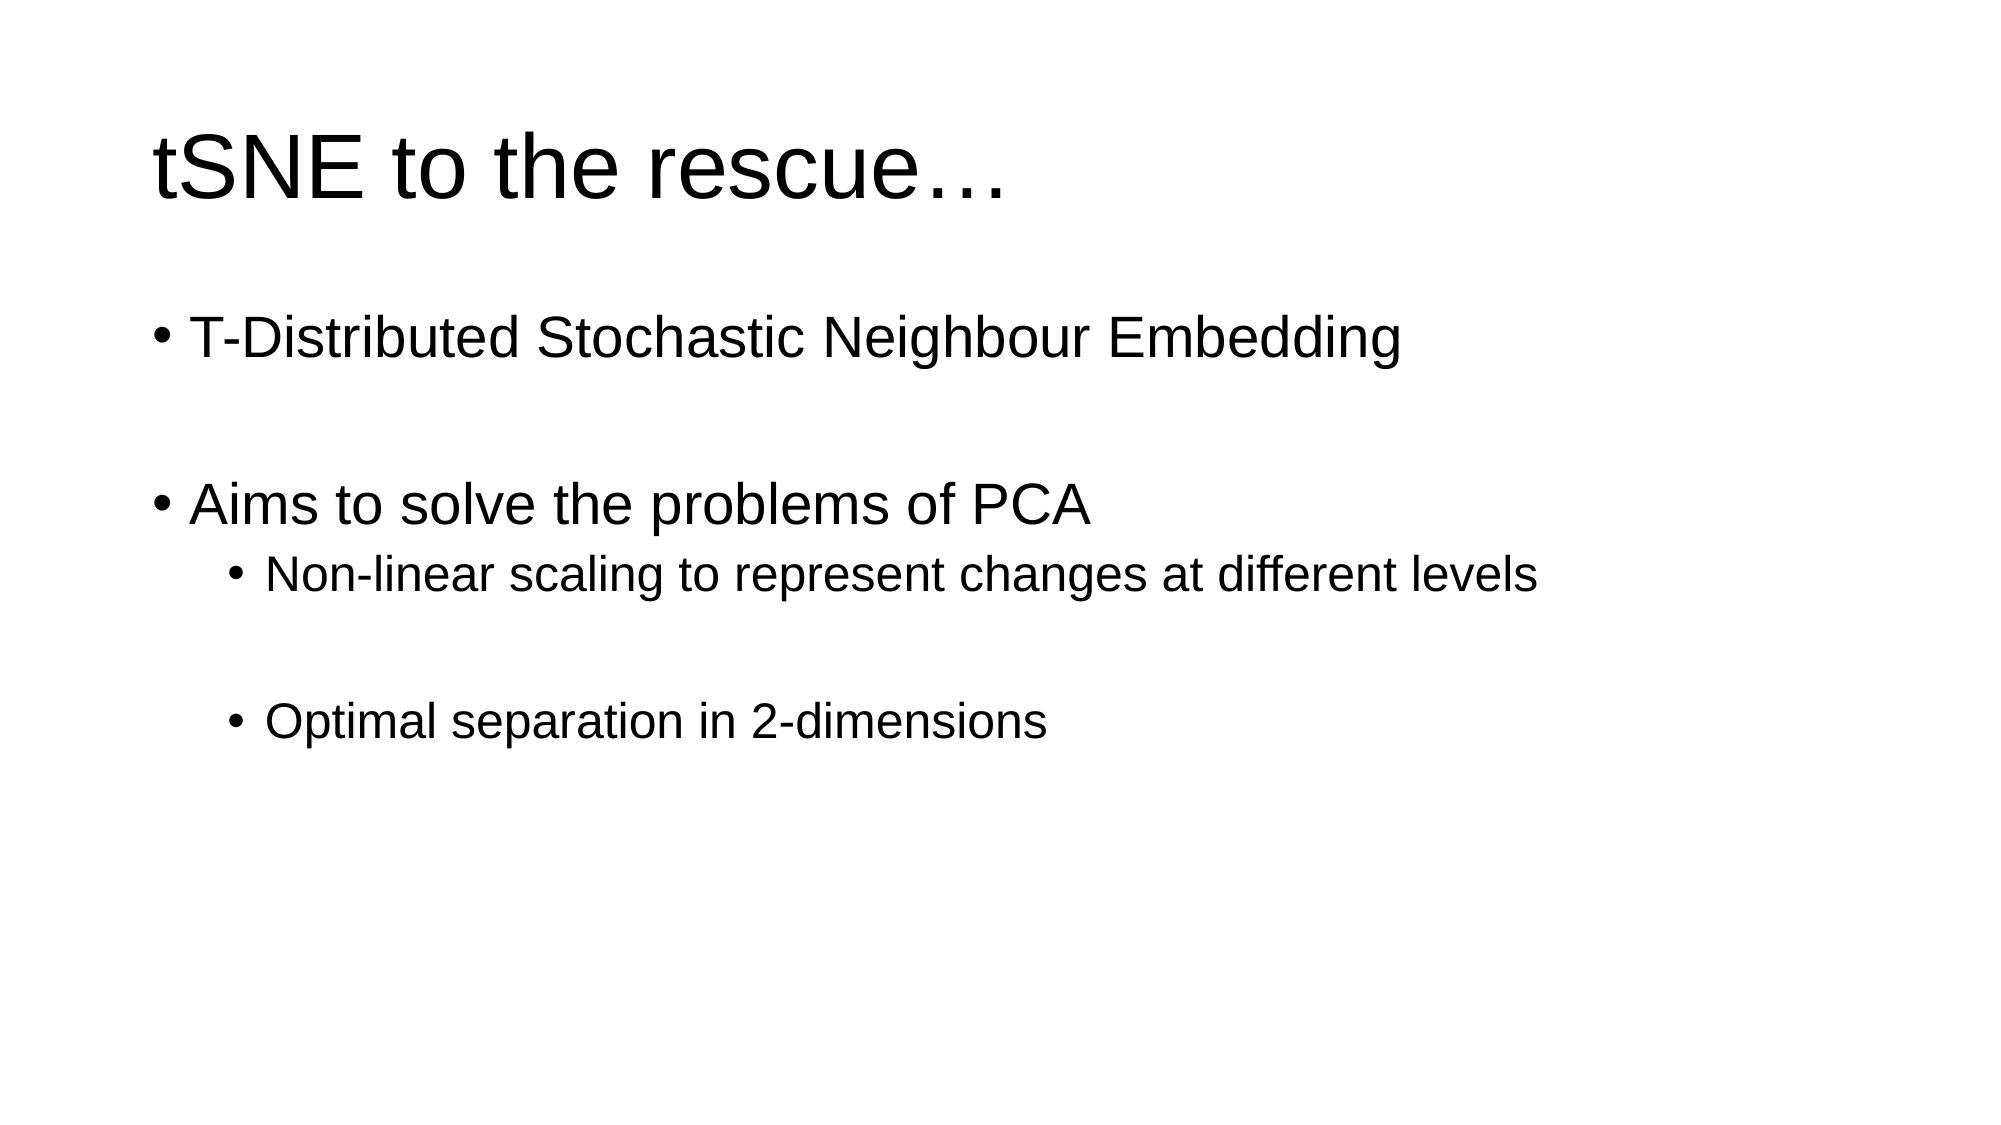

# tSNE to the rescue…
T-Distributed Stochastic Neighbour Embedding

Aims to solve the problems of PCA
Non-linear scaling to represent changes at different levels

Optimal separation in 2-dimensions